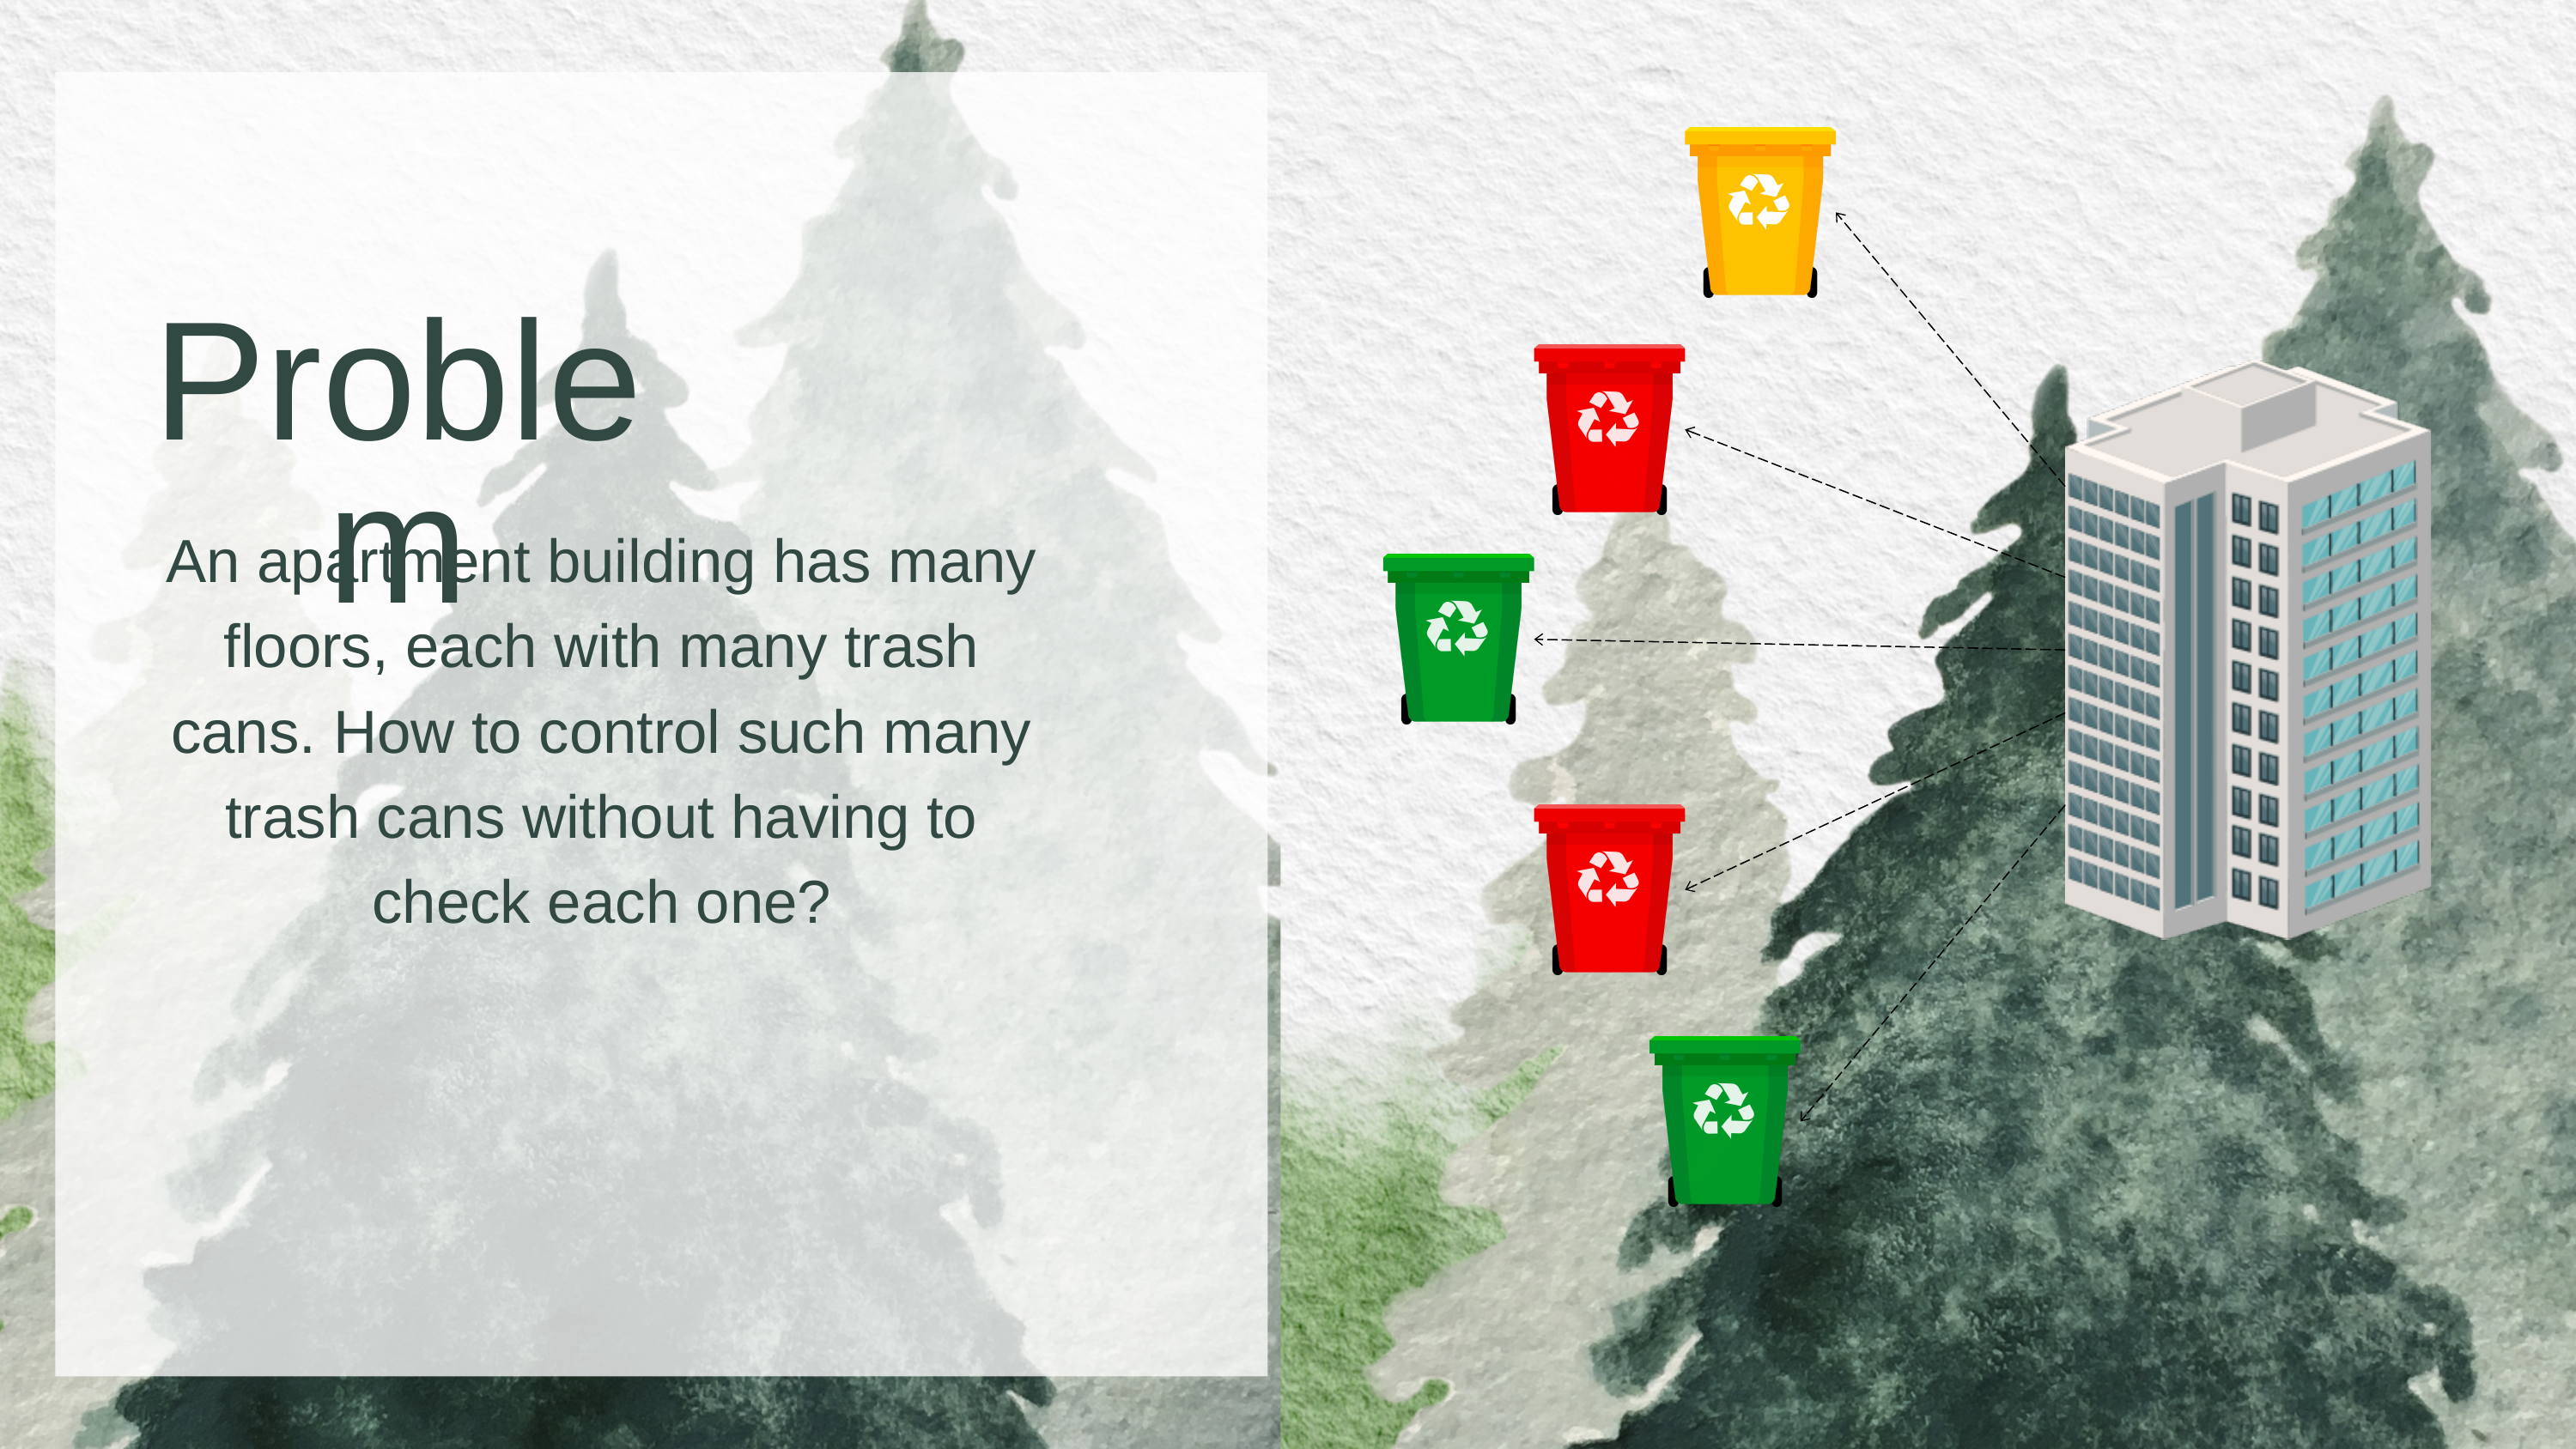

Problem

An apartment building has many floors, each with many trash cans. How to control such many trash cans without having to check each one?